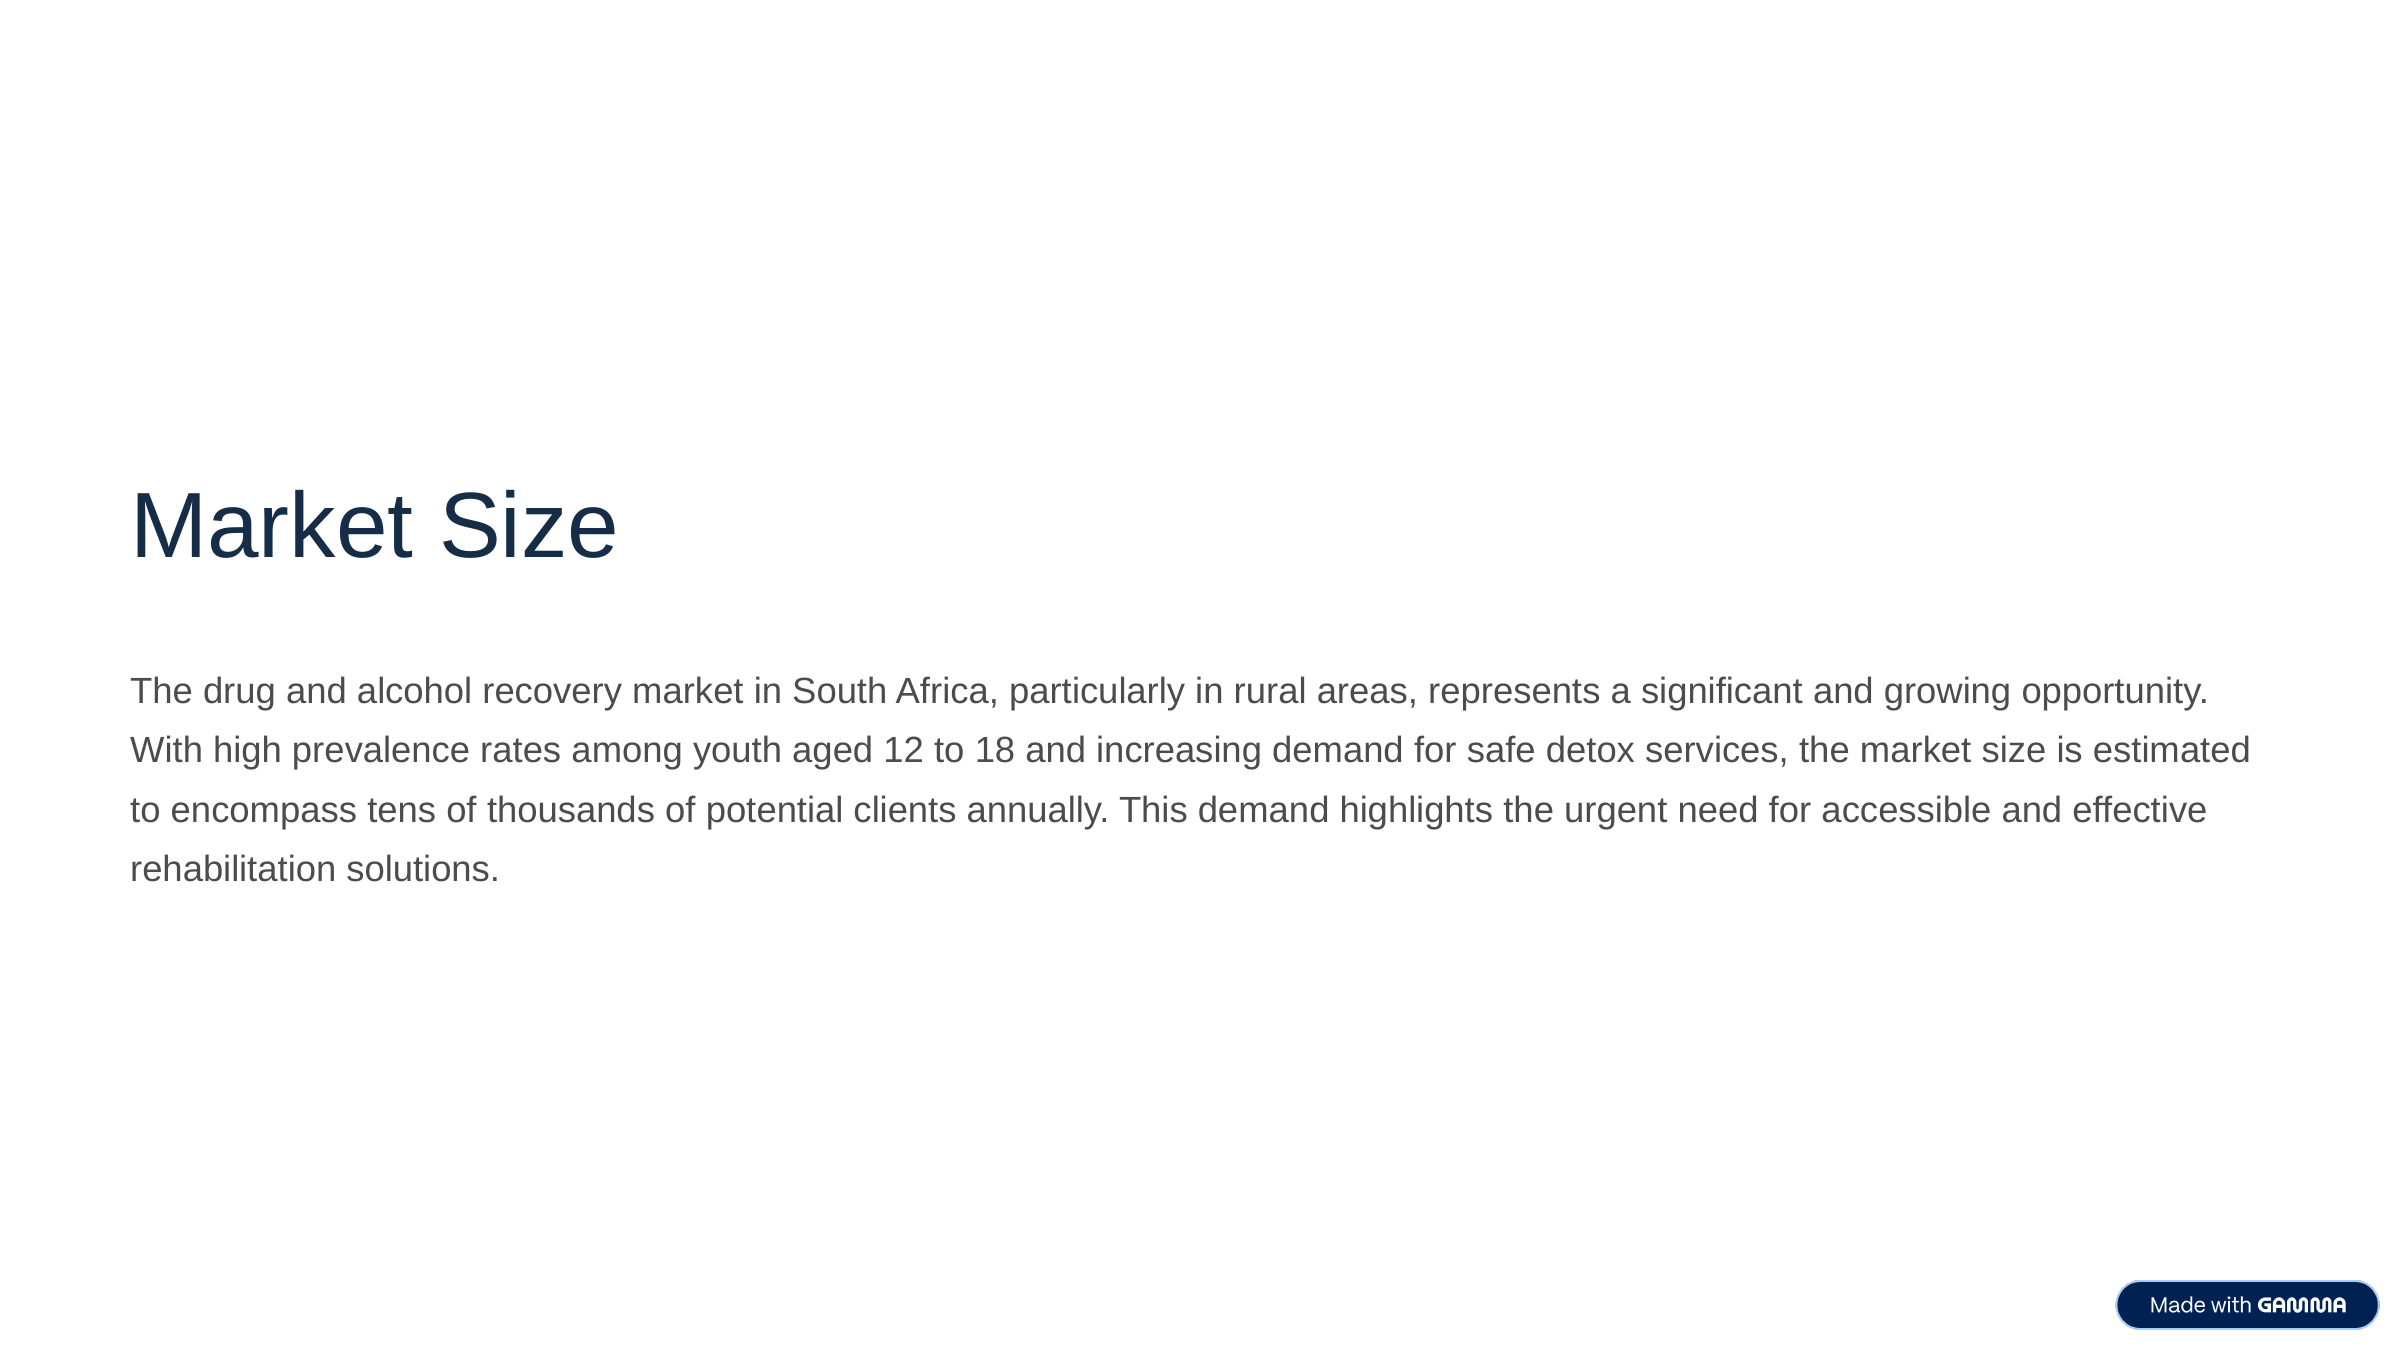

Market Size
The drug and alcohol recovery market in South Africa, particularly in rural areas, represents a significant and growing opportunity. With high prevalence rates among youth aged 12 to 18 and increasing demand for safe detox services, the market size is estimated to encompass tens of thousands of potential clients annually. This demand highlights the urgent need for accessible and effective rehabilitation solutions.